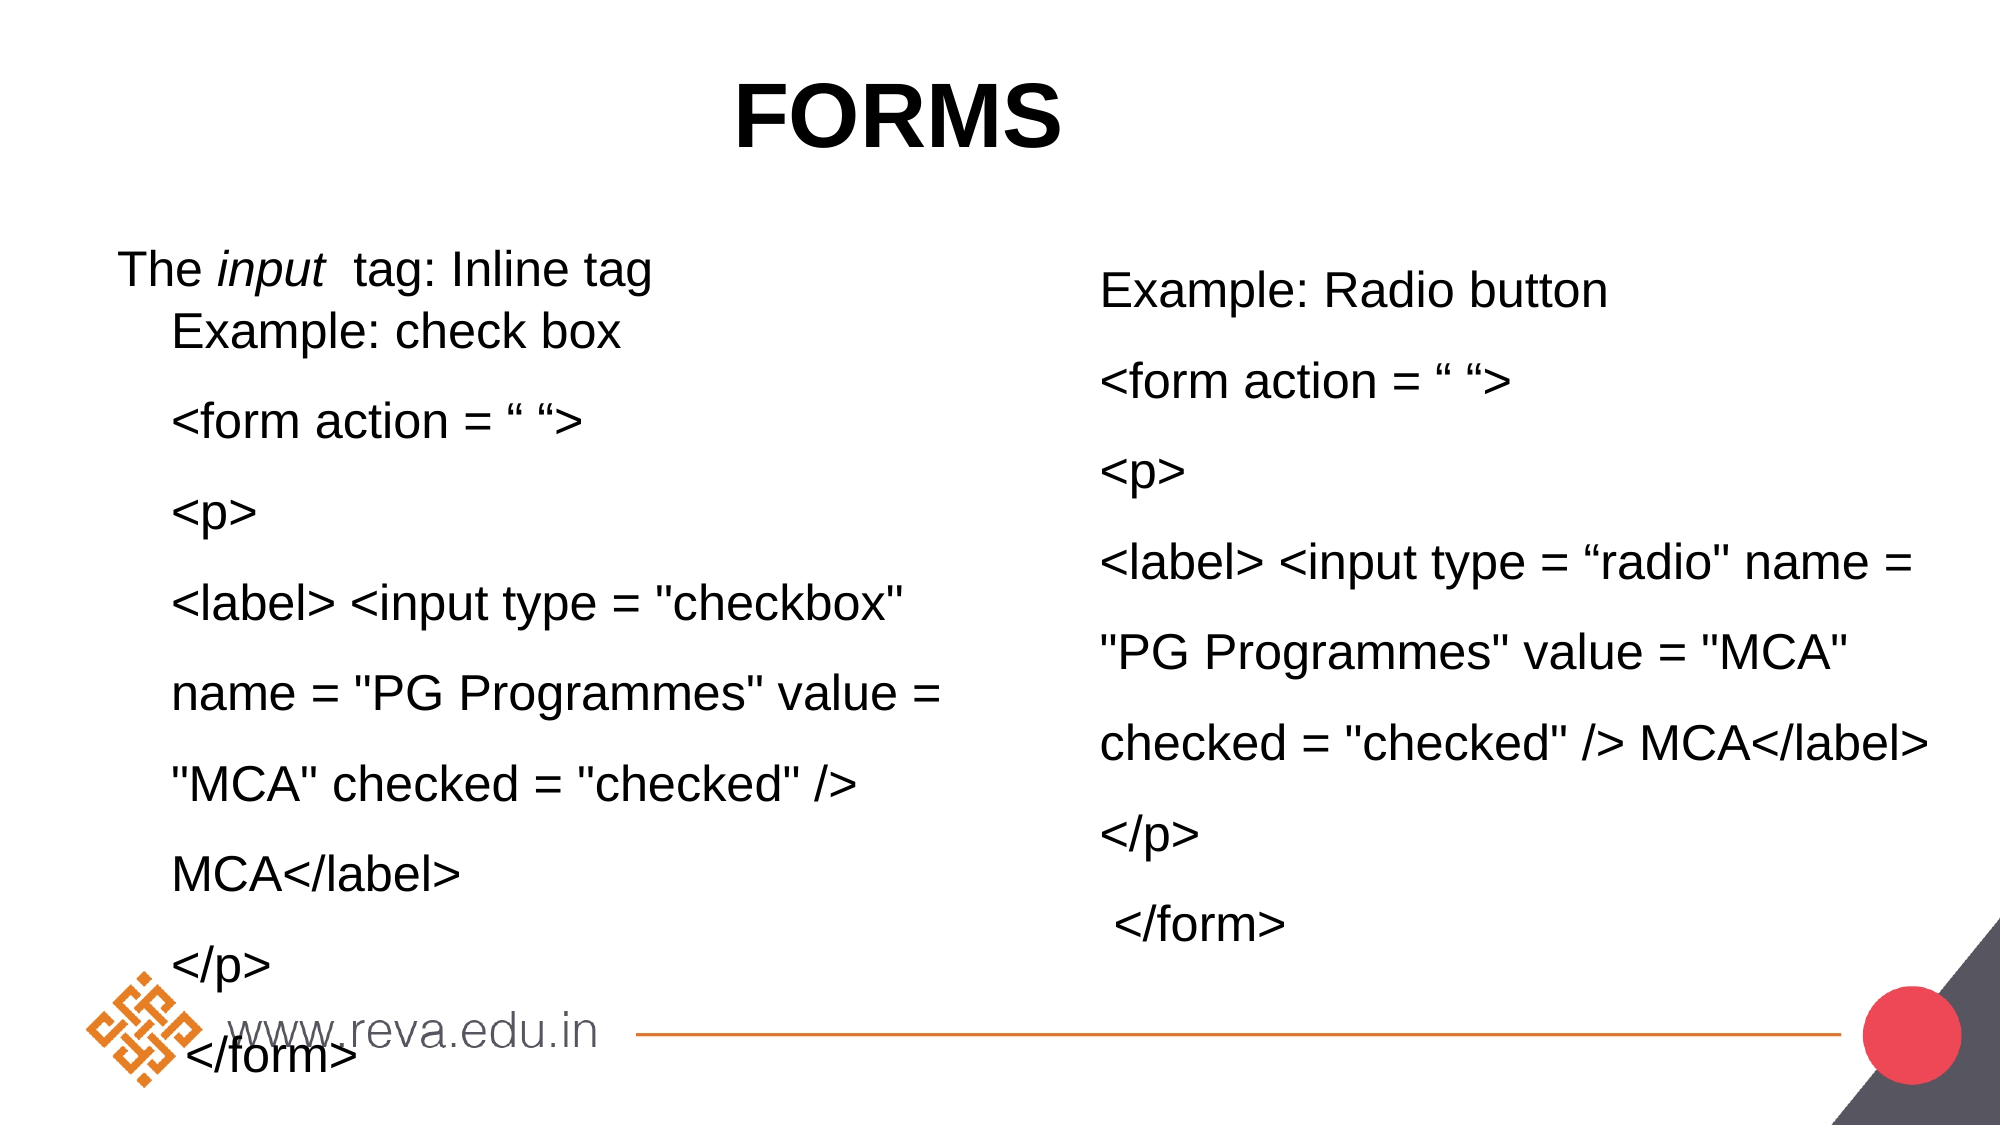

# Forms
Example: Radio button
<form action = “ “>
<p>
<label> <input type = “radio" name = "PG Programmes" value = "MCA" checked = "checked" /> MCA</label>
</p>
 </form>

The input  tag: Inline tag
Example: check box
<form action = “ “>
<p>
<label> <input type = "checkbox" name = "PG Programmes" value = "MCA" checked = "checked" /> MCA</label>
</p>
 </form>